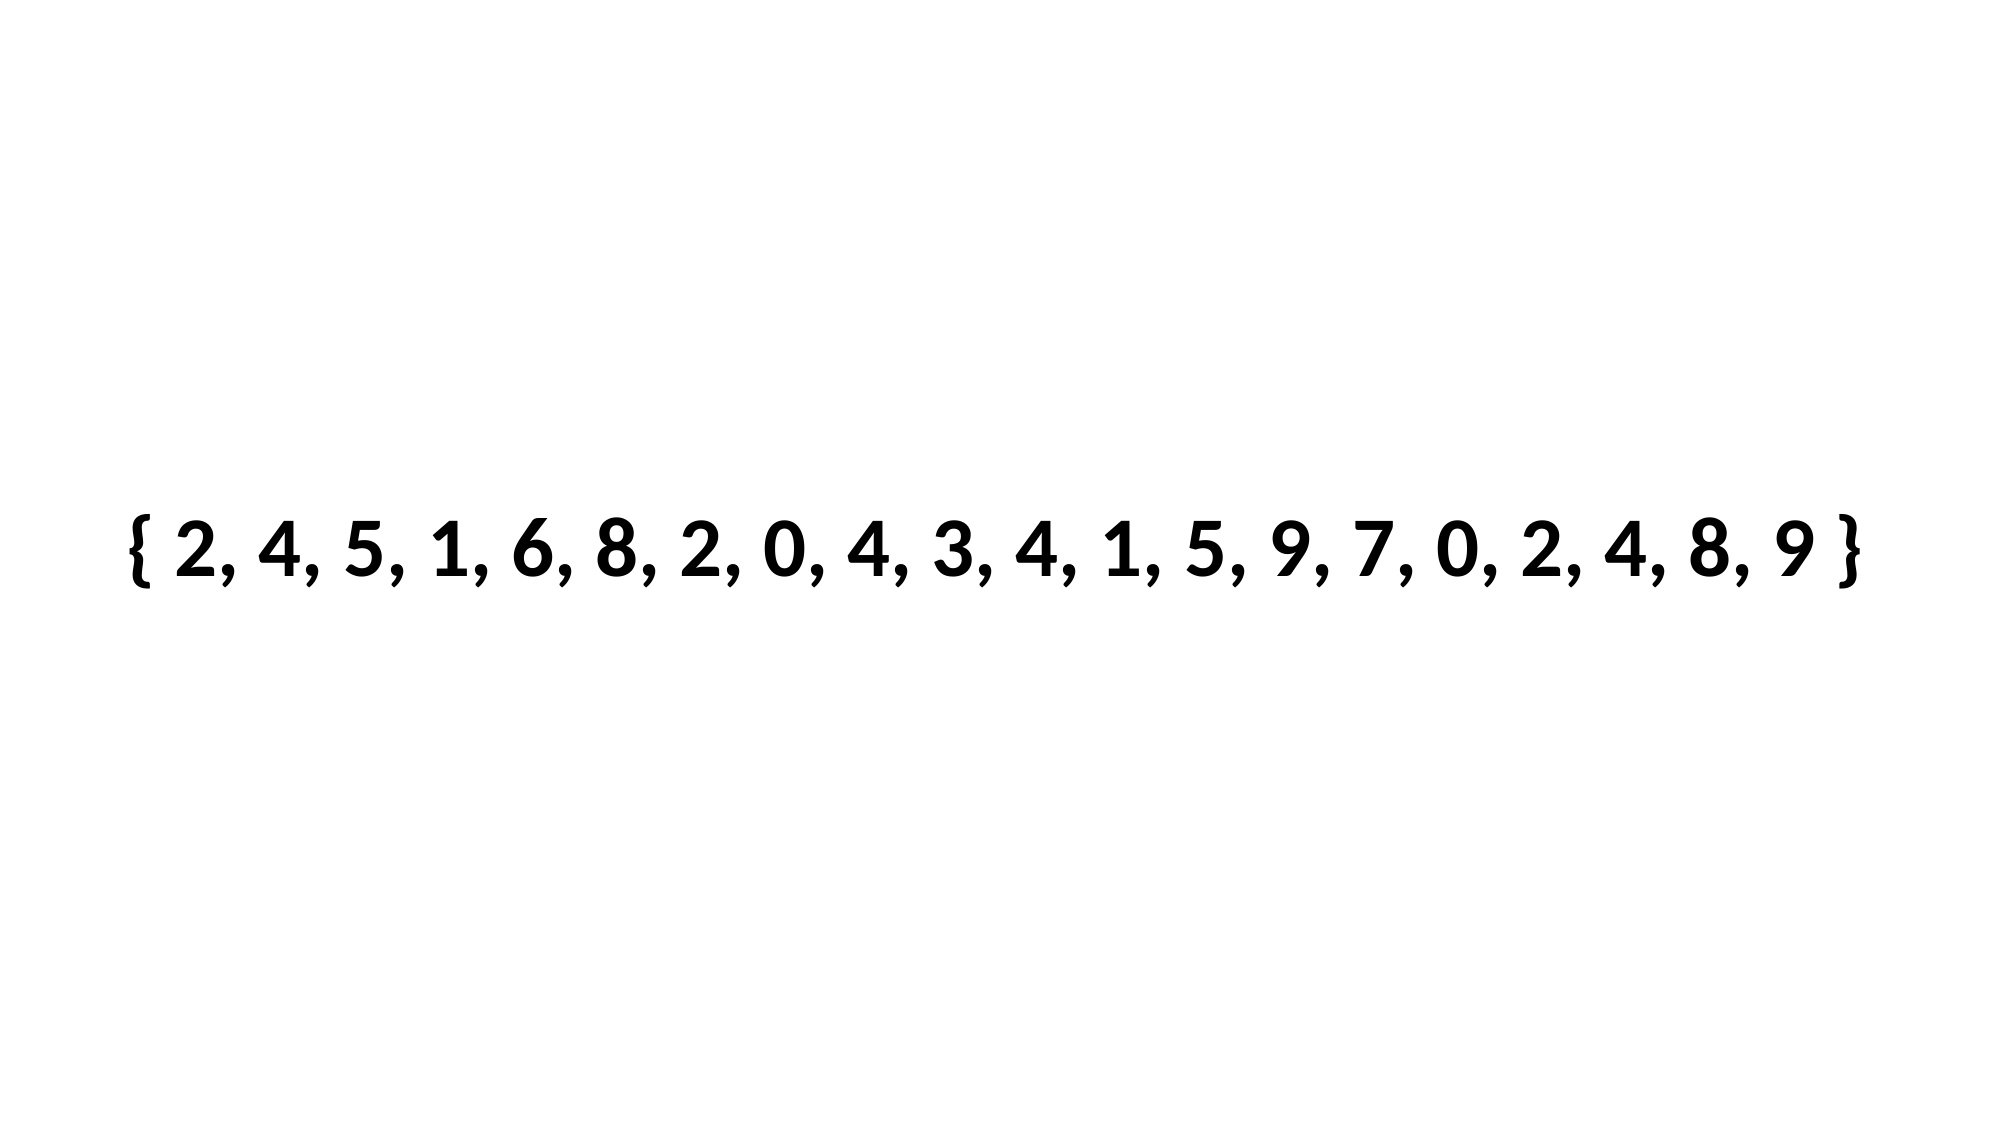

{ 2, 4, 5, 1, 6, 8, 2, 0, 4, 3, 4, 1, 5, 9, 7, 0, 2, 4, 8, 9 }